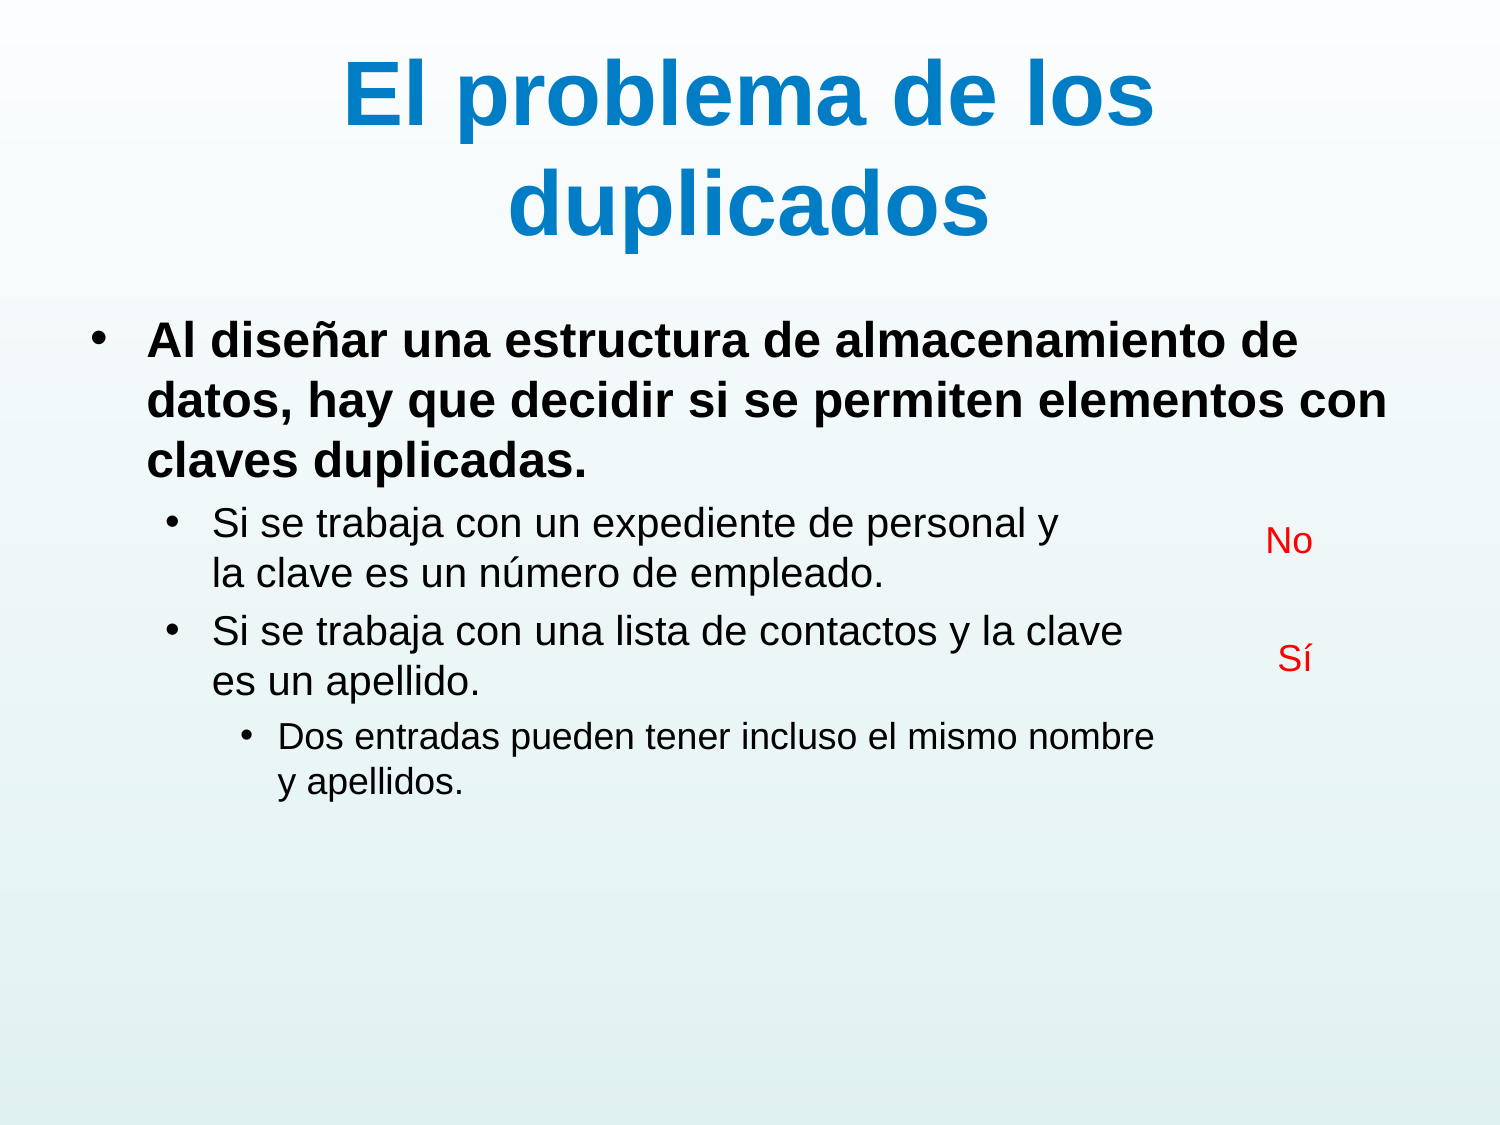

# El problema de los duplicados
Al diseñar una estructura de almacenamiento de datos, hay que decidir si se permiten elementos con claves duplicadas.
Si se trabaja con un expediente de personal y
la clave es un número de empleado.
Si se trabaja con una lista de contactos y la clave
es un apellido.
Dos entradas pueden tener incluso el mismo nombre
y apellidos.
No
Sí